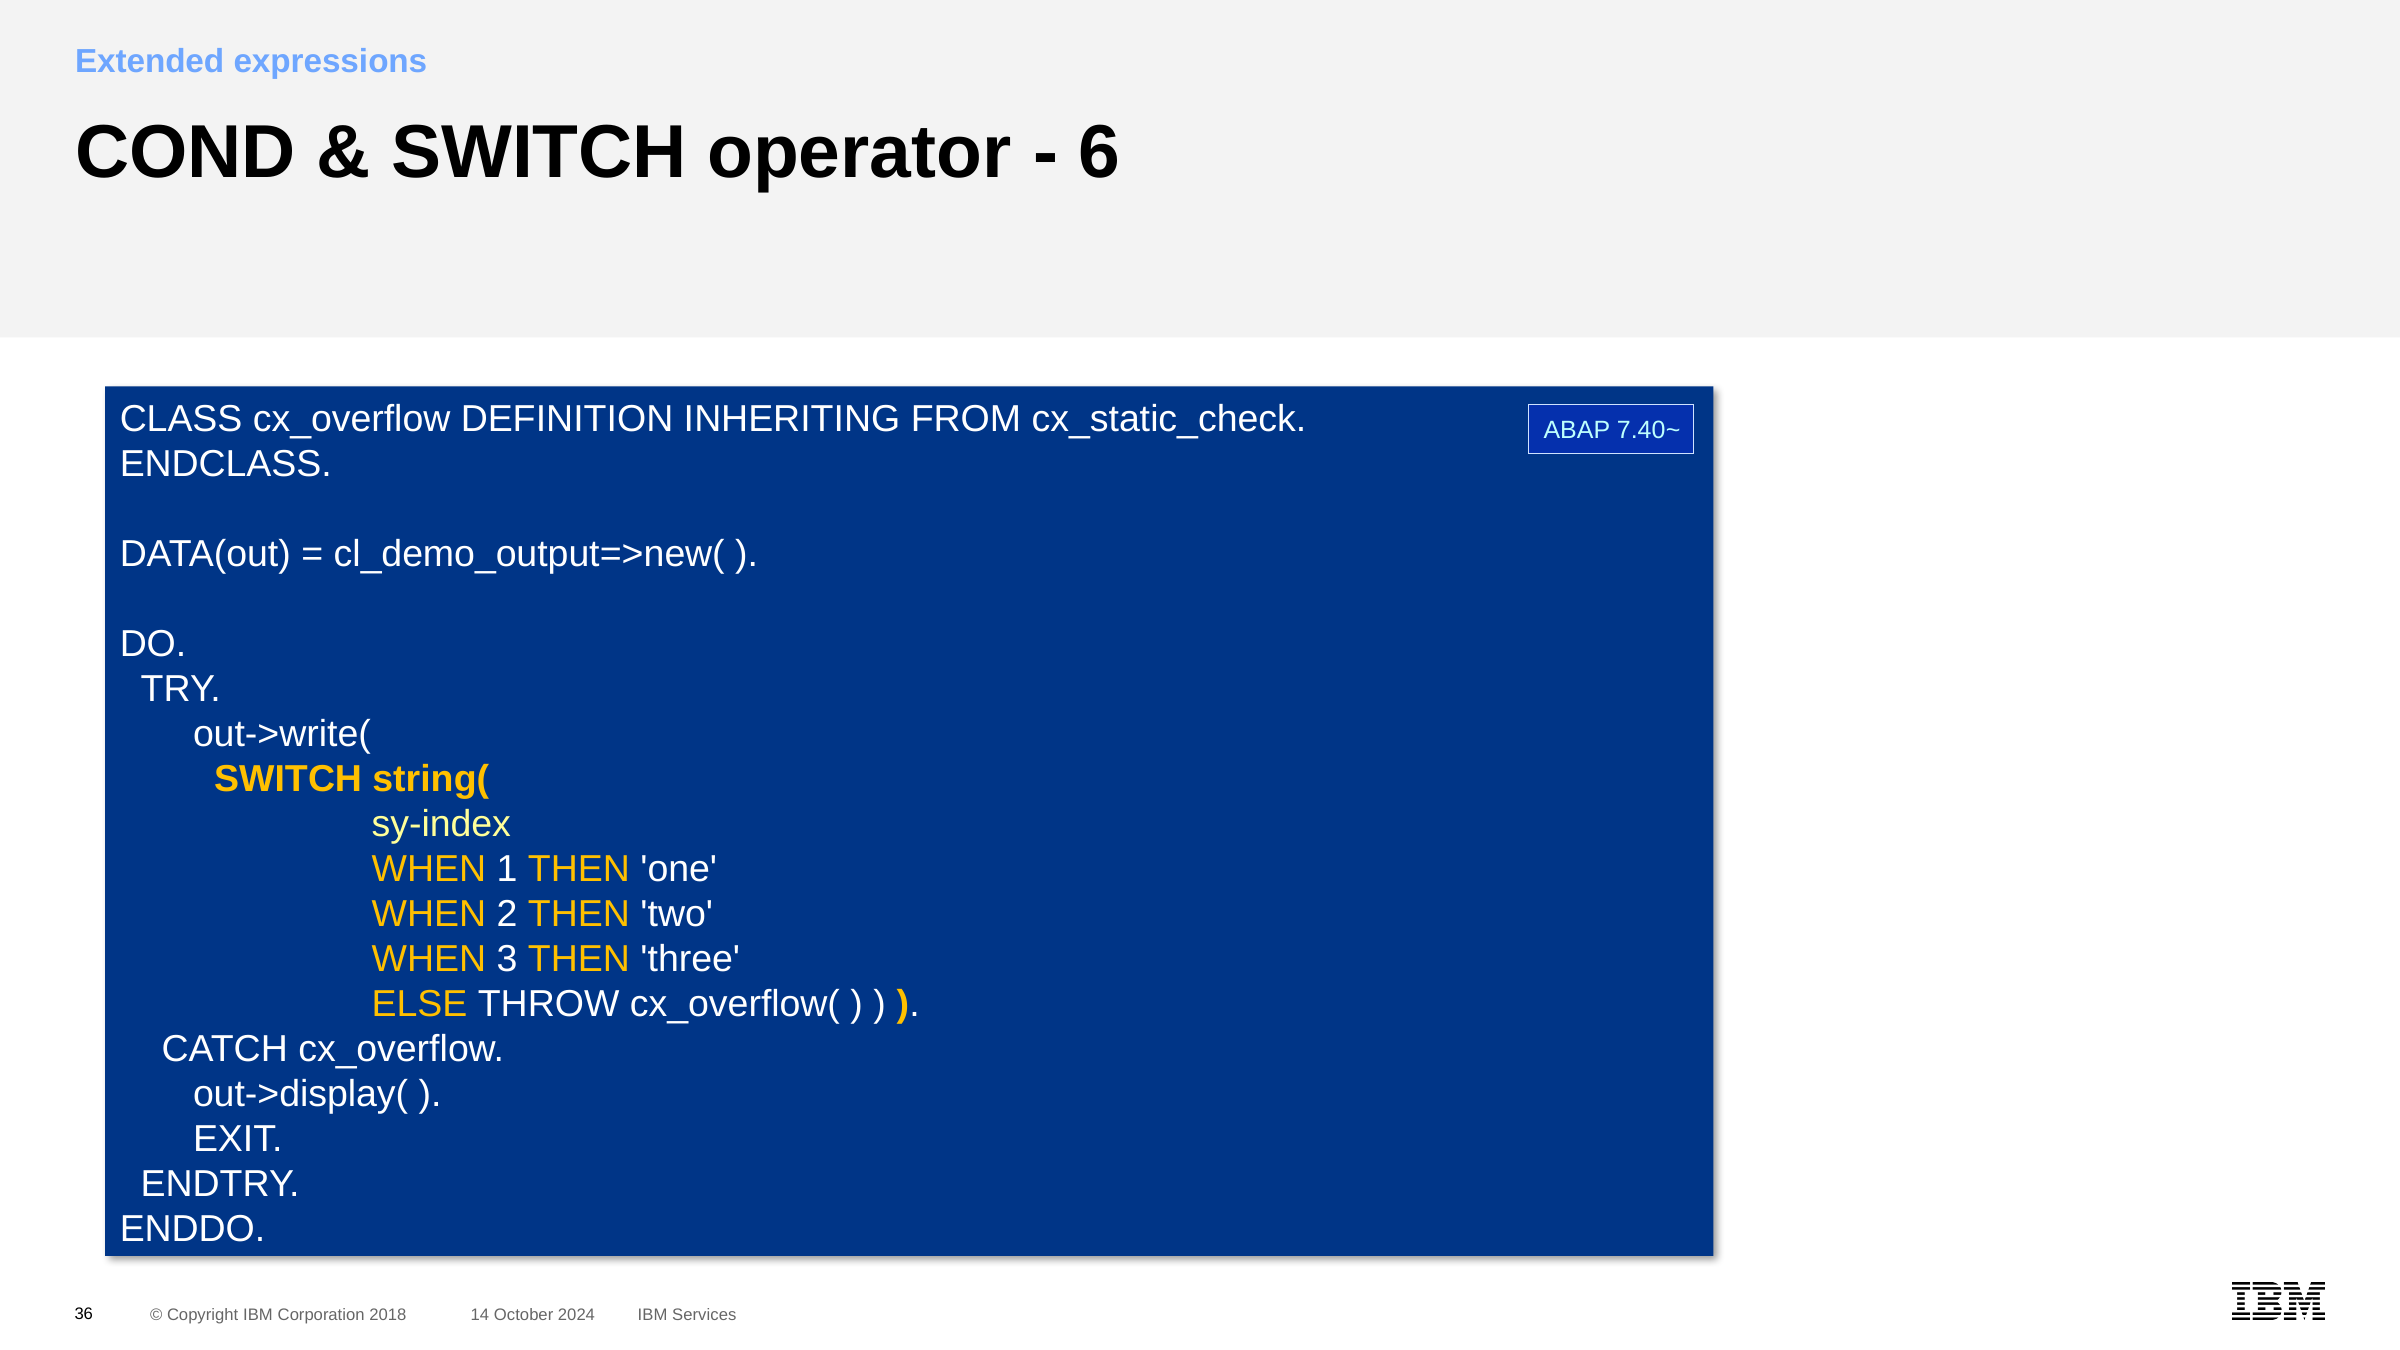

Extended expressions

# COND & SWITCH operator - 6
CLASS cx_overflow DEFINITION INHERITING FROM cx_static_check.
ENDCLASS.
DATA(out) = cl_demo_output=>new( ).
DO.
  TRY.
       out->write(
         SWITCH string(
                        sy-index
                        WHEN 1 THEN 'one'
                        WHEN 2 THEN 'two'
                        WHEN 3 THEN 'three'
                        ELSE THROW cx_overflow( ) ) ).
    CATCH cx_overflow.
       out->display( ).
       EXIT.
  ENDTRY.
ENDDO.
ABAP 7.40~